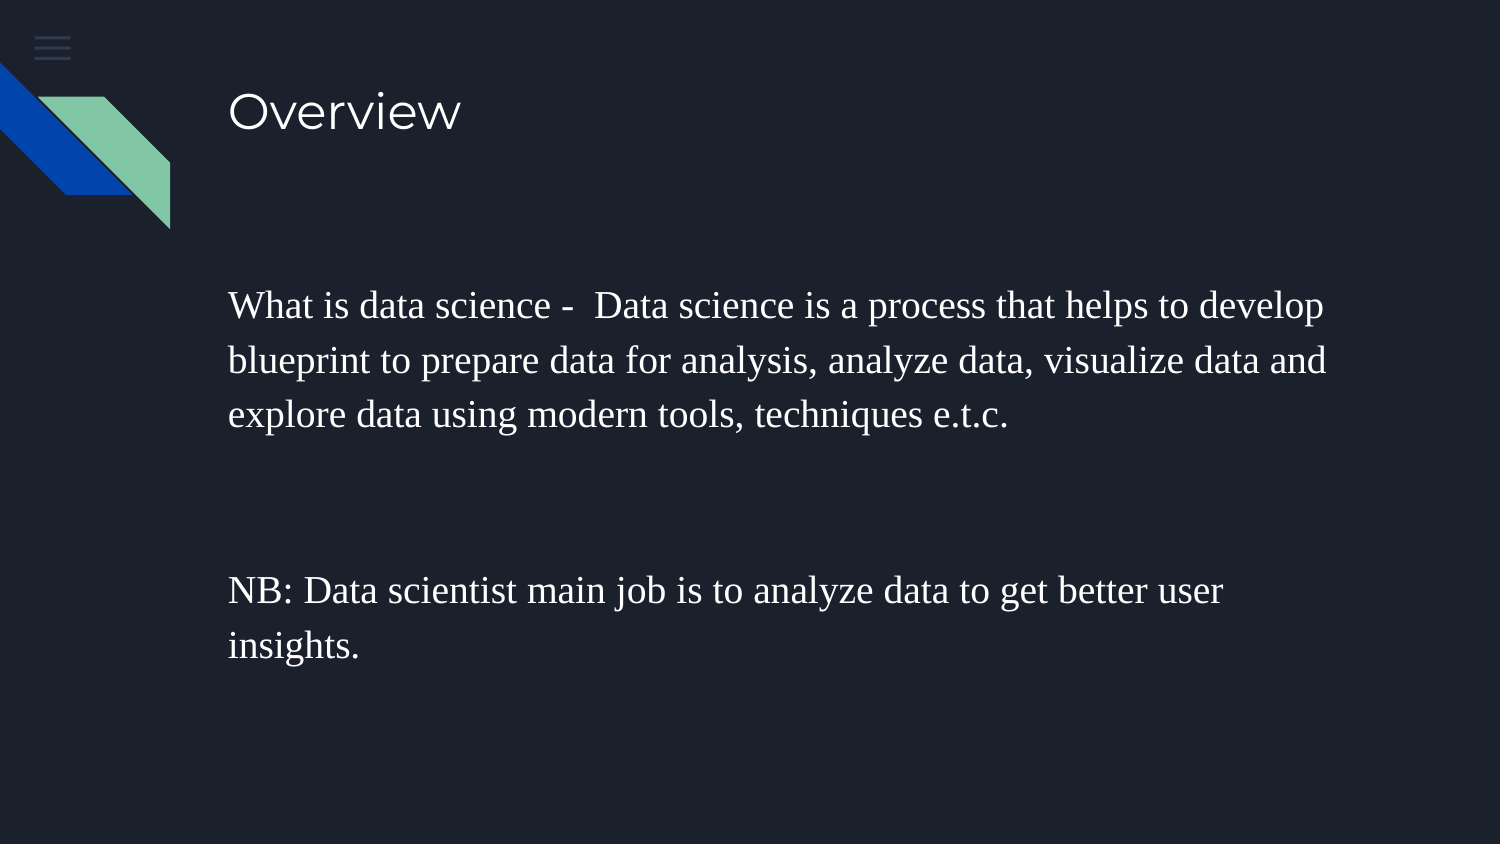

# Overview
What is data science -  Data science is a process that helps to develop blueprint to prepare data for analysis, analyze data, visualize data and explore data using modern tools, techniques e.t.c.

NB: Data scientist main job is to analyze data to get better user insights.